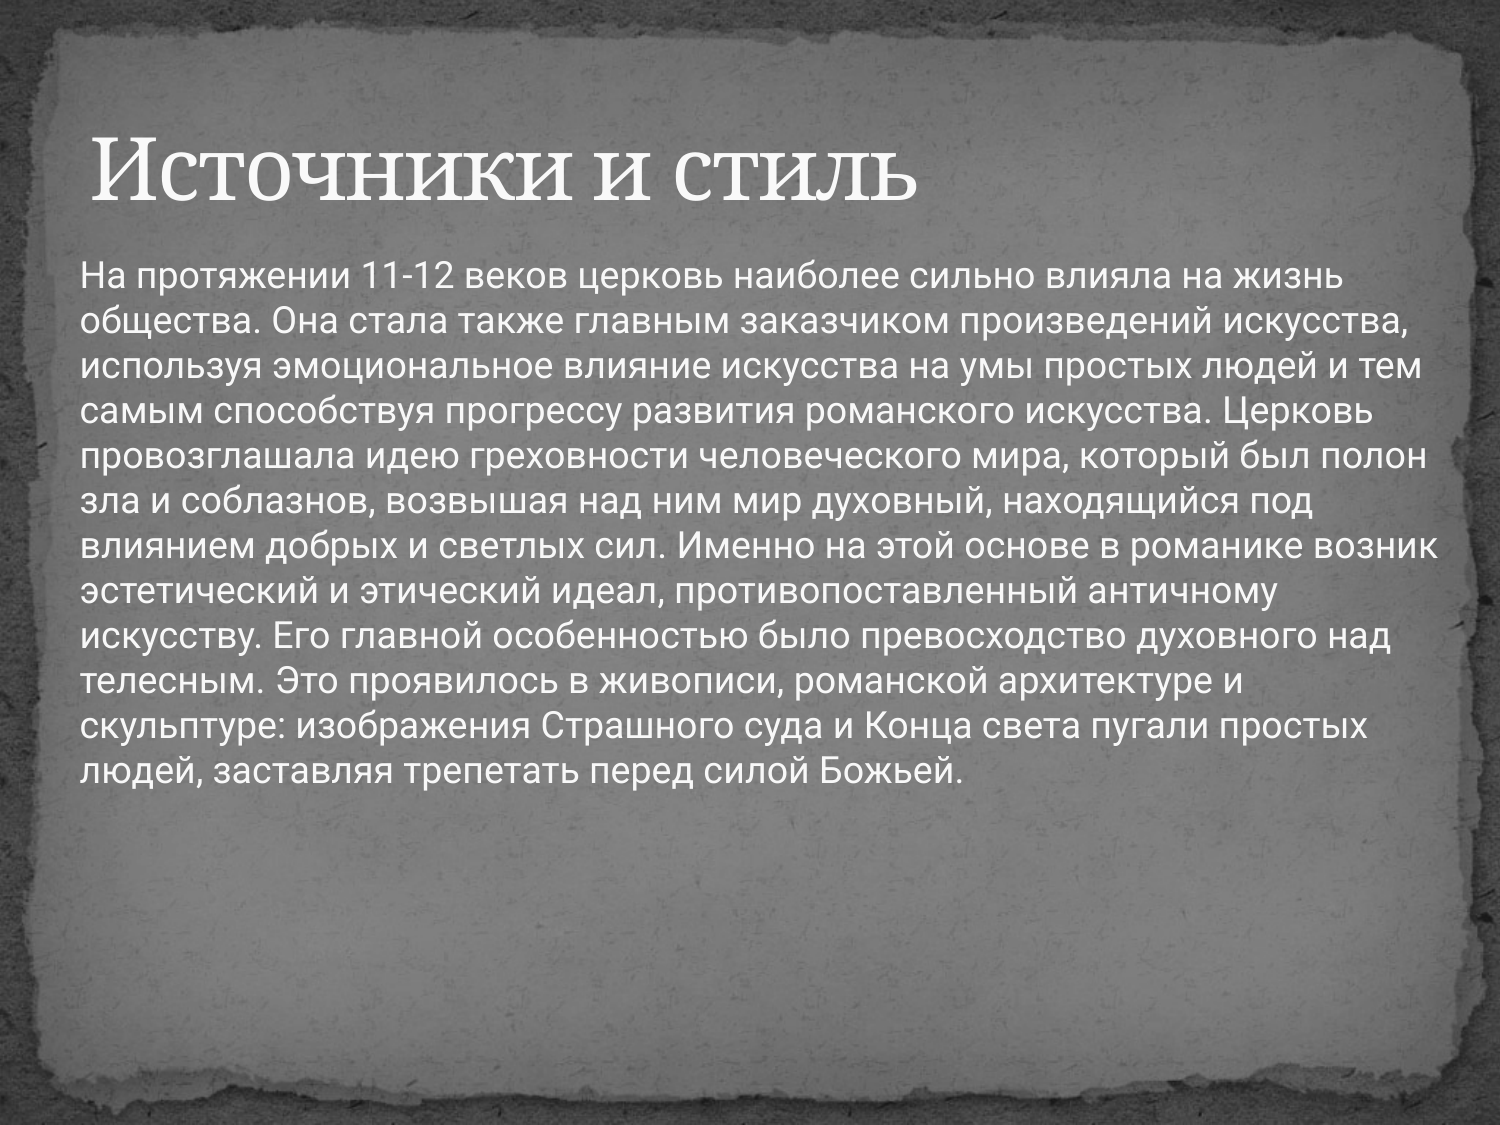

# Источники и стиль
На протяжении 11-12 веков церковь наиболее сильно влияла на жизнь общества. Она стала также главным заказчиком произведений искусства, используя эмоциональное влияние искусства на умы простых людей и тем самым способствуя прогрессу развития романского искусства. Церковь провозглашала идею греховности человеческого мира, который был полон зла и соблазнов, возвышая над ним мир духовный, находящийся под влиянием добрых и светлых сил. Именно на этой основе в романике возник эстетический и этический идеал, противопоставленный античному искусству. Его главной особенностью было превосходство духовного над телесным. Это проявилось в живописи, романской архитектуре и скульптуре: изображения Страшного суда и Конца света пугали простых людей, заставляя трепетать перед силой Божьей.